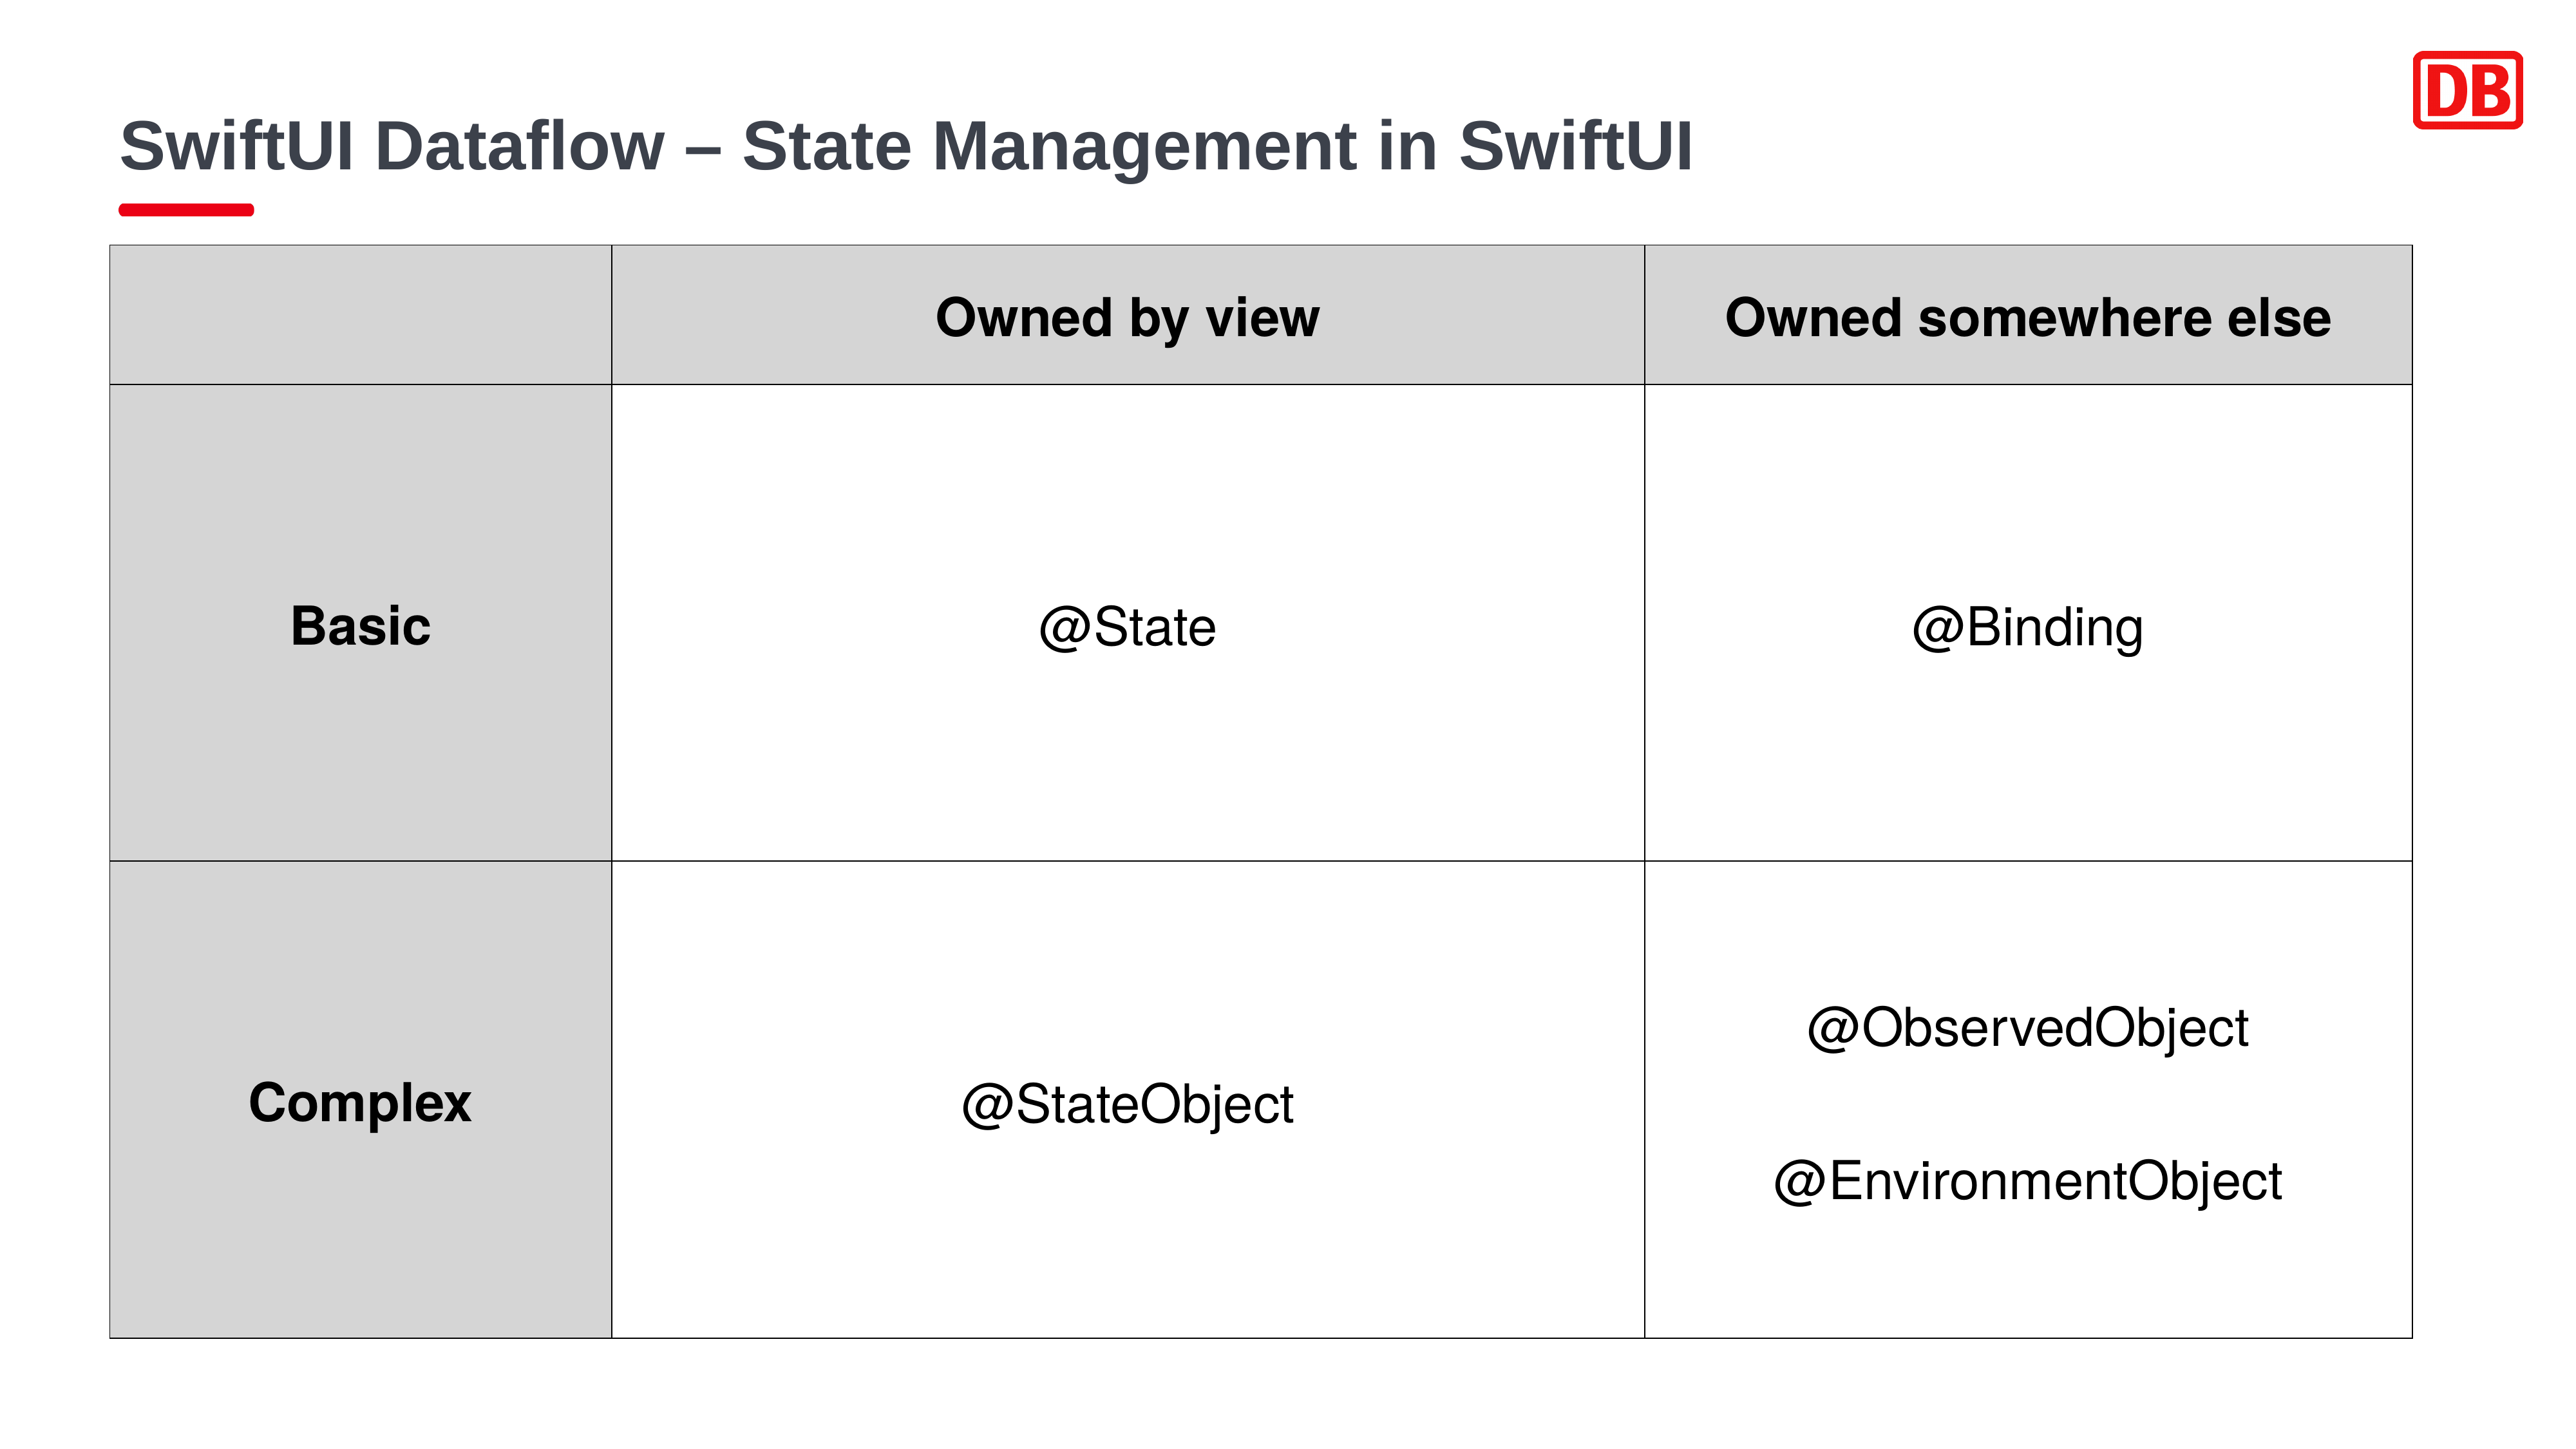

SwiftUI Dataflow – State Management in SwiftUI
|  | Owned by view | Owned somewhere else |
| --- | --- | --- |
| Basic | @State | @Binding |
| Complex | @StateObject | @ObservedObject @EnvironmentObject |